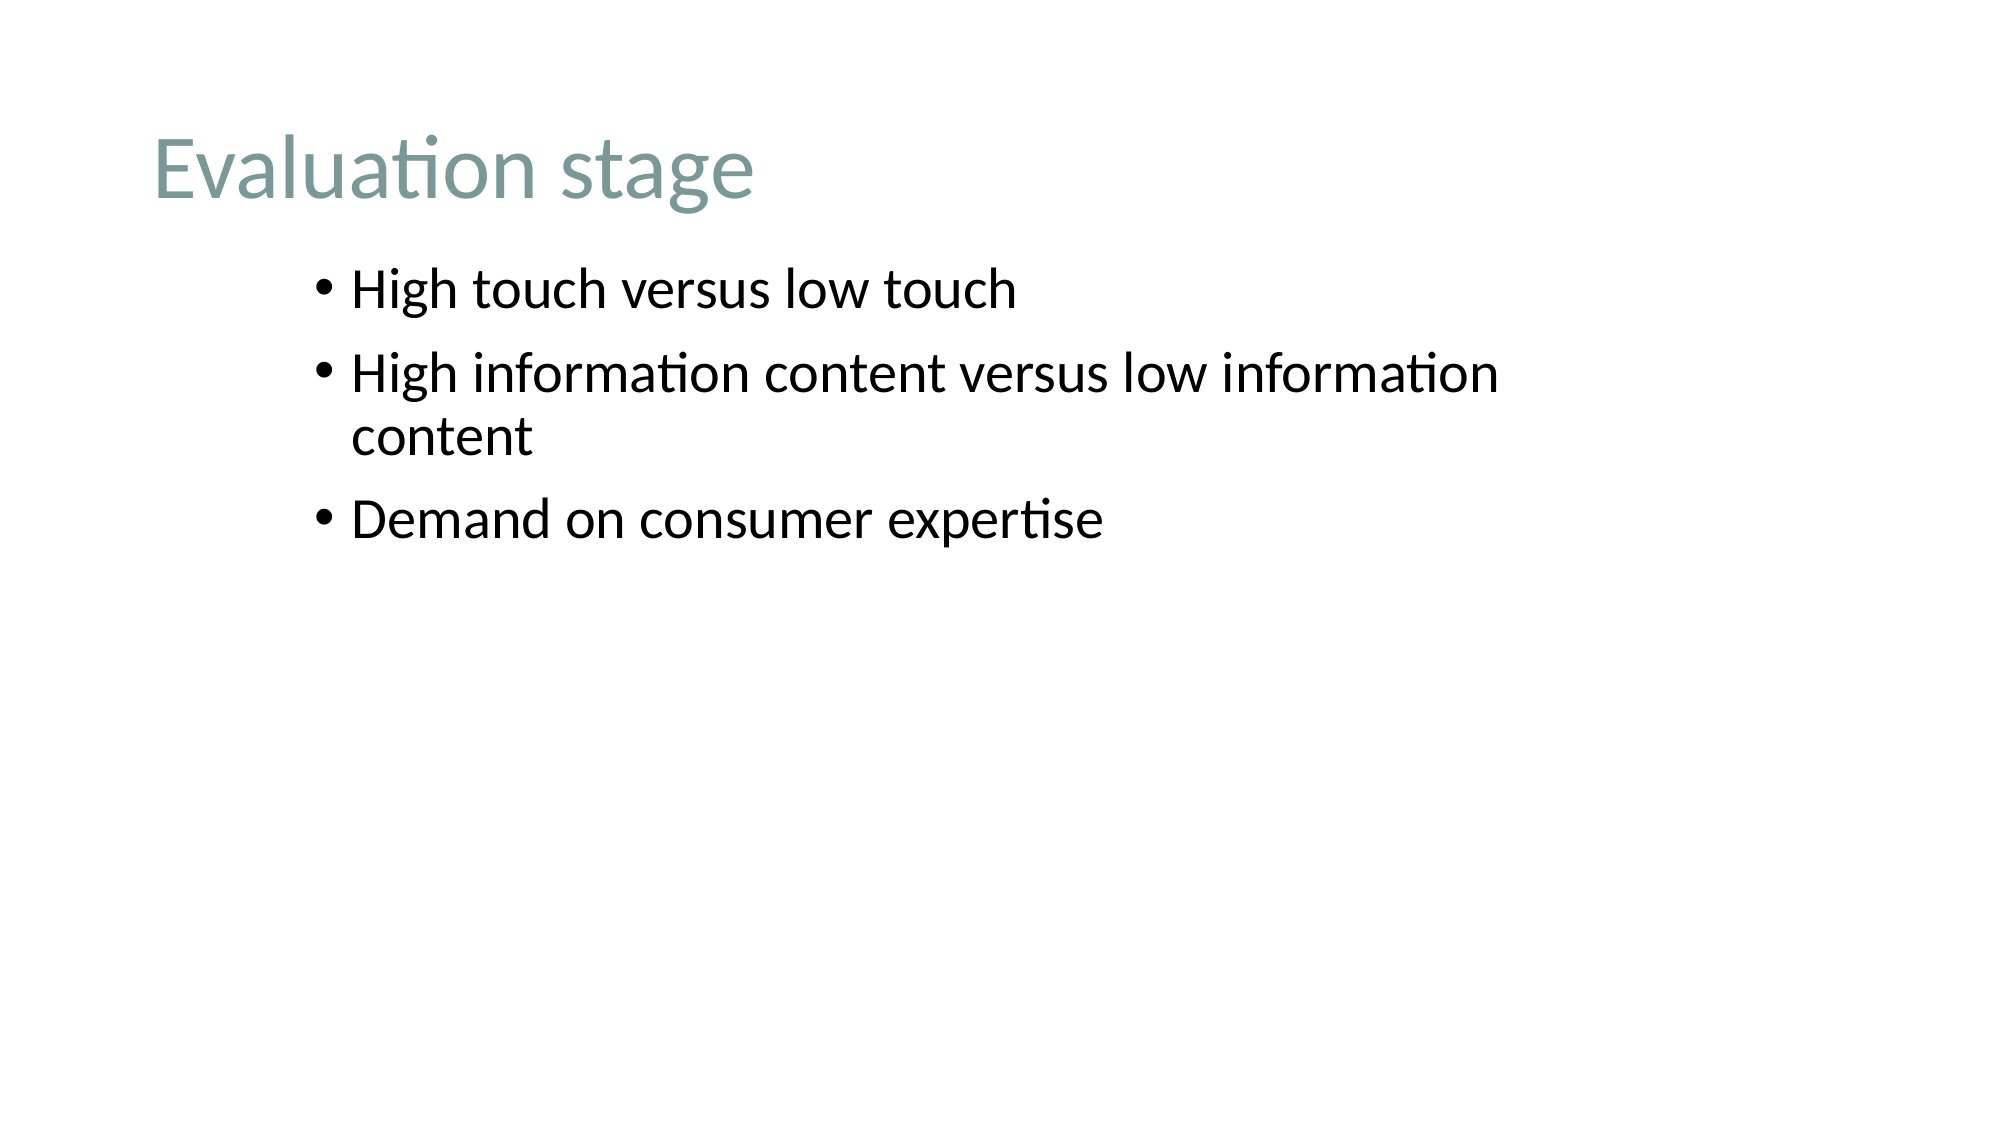

# Evaluation stage
High touch versus low touch
High information content versus low information content
Demand on consumer expertise